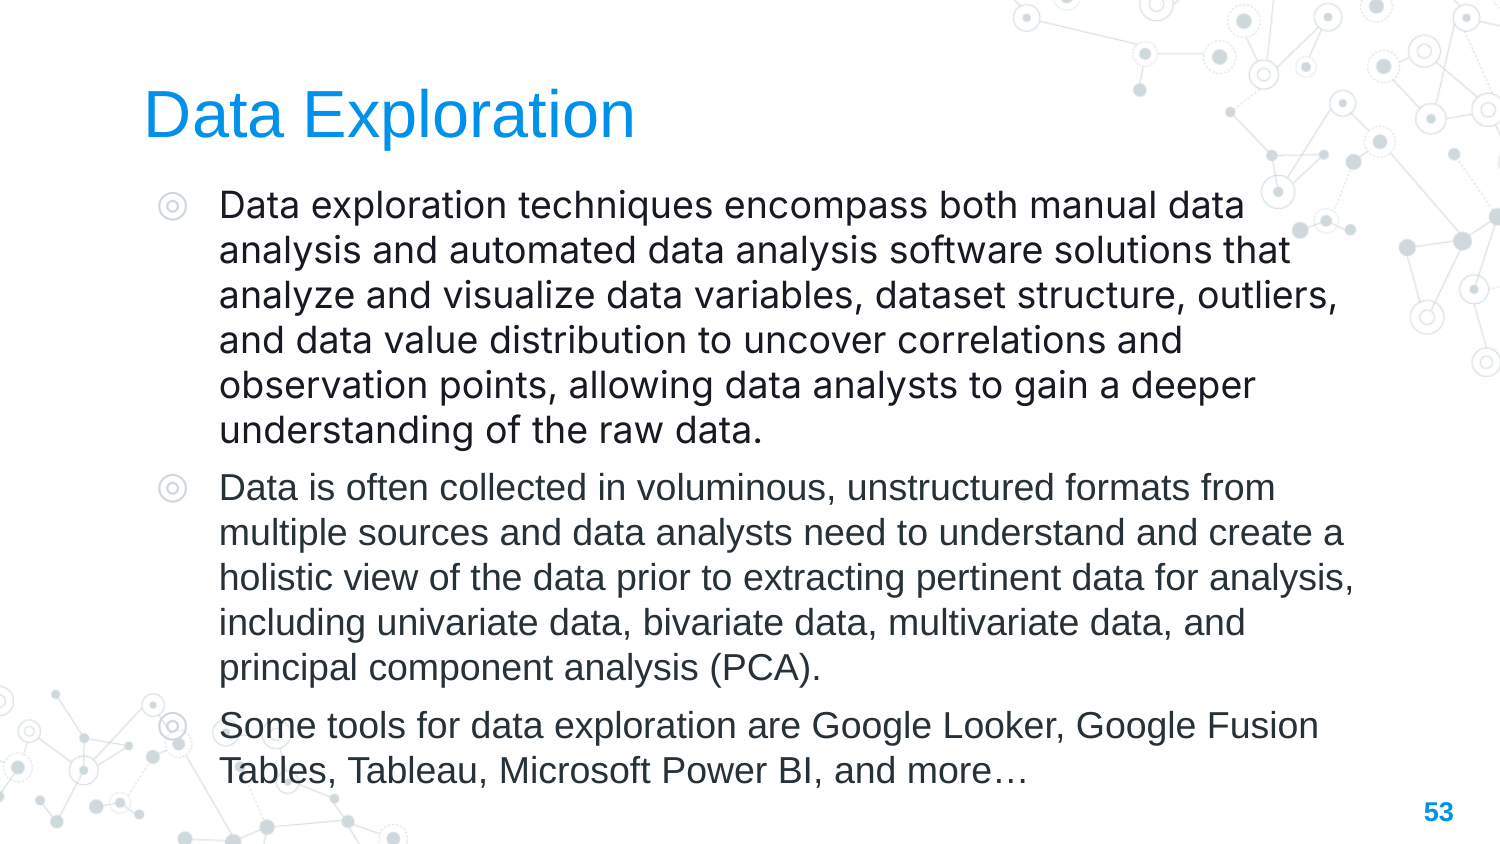

# Data Exploration
Data exploration techniques encompass both manual data analysis and automated data analysis software solutions that analyze and visualize data variables, dataset structure, outliers, and data value distribution to uncover correlations and observation points, allowing data analysts to gain a deeper understanding of the raw data.
Data is often collected in voluminous, unstructured formats from multiple sources and data analysts need to understand and create a holistic view of the data prior to extracting pertinent data for analysis, including univariate data, bivariate data, multivariate data, and principal component analysis (PCA).
Some tools for data exploration are Google Looker, Google Fusion Tables, Tableau, Microsoft Power BI, and more…
53